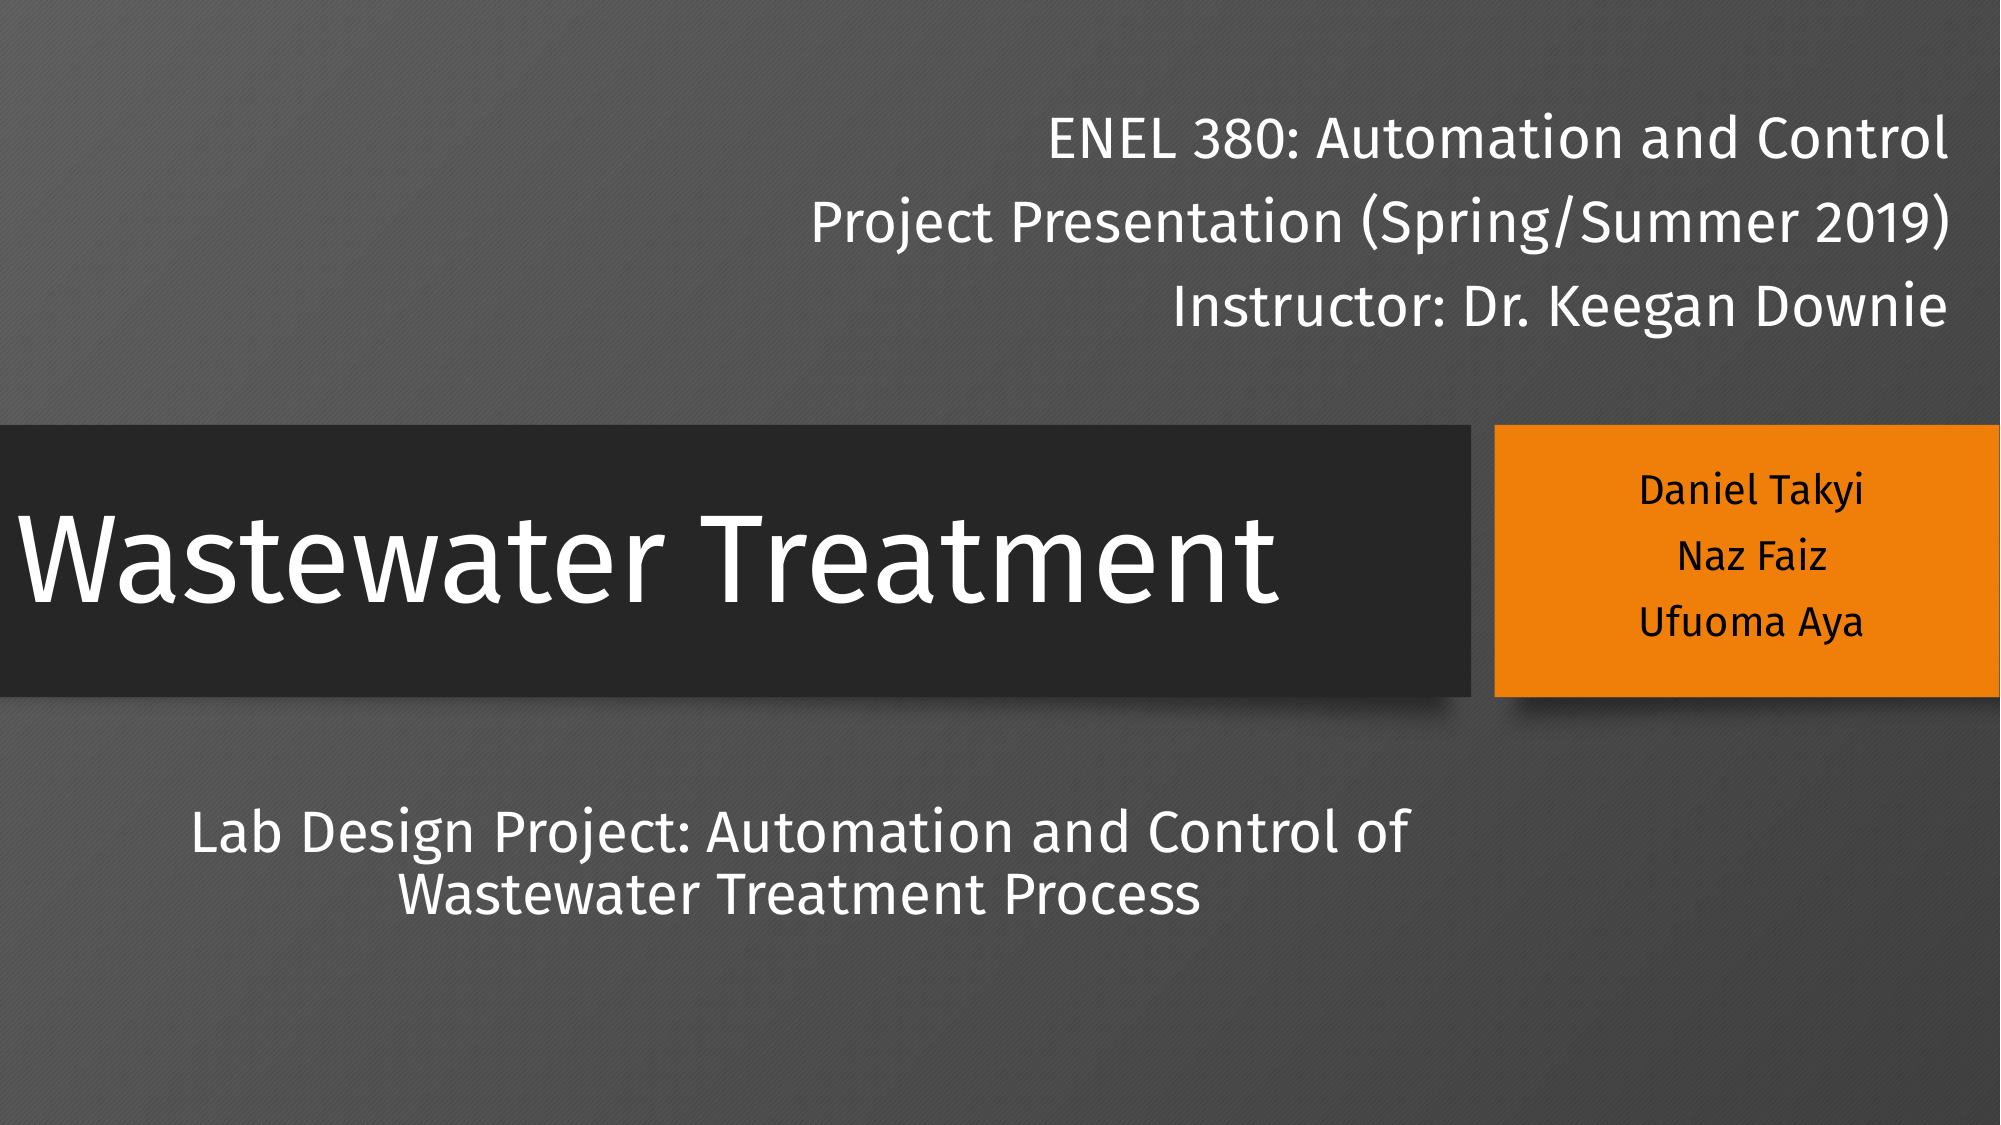

ENEL 380: Automation and Control
Project Presentation (Spring/Summer 2019)
Instructor: Dr. Keegan Downie
# Wastewater Treatment
Daniel Takyi
Naz Faiz
Ufuoma Aya
Lab Design Project: Automation and Control of Wastewater Treatment Process